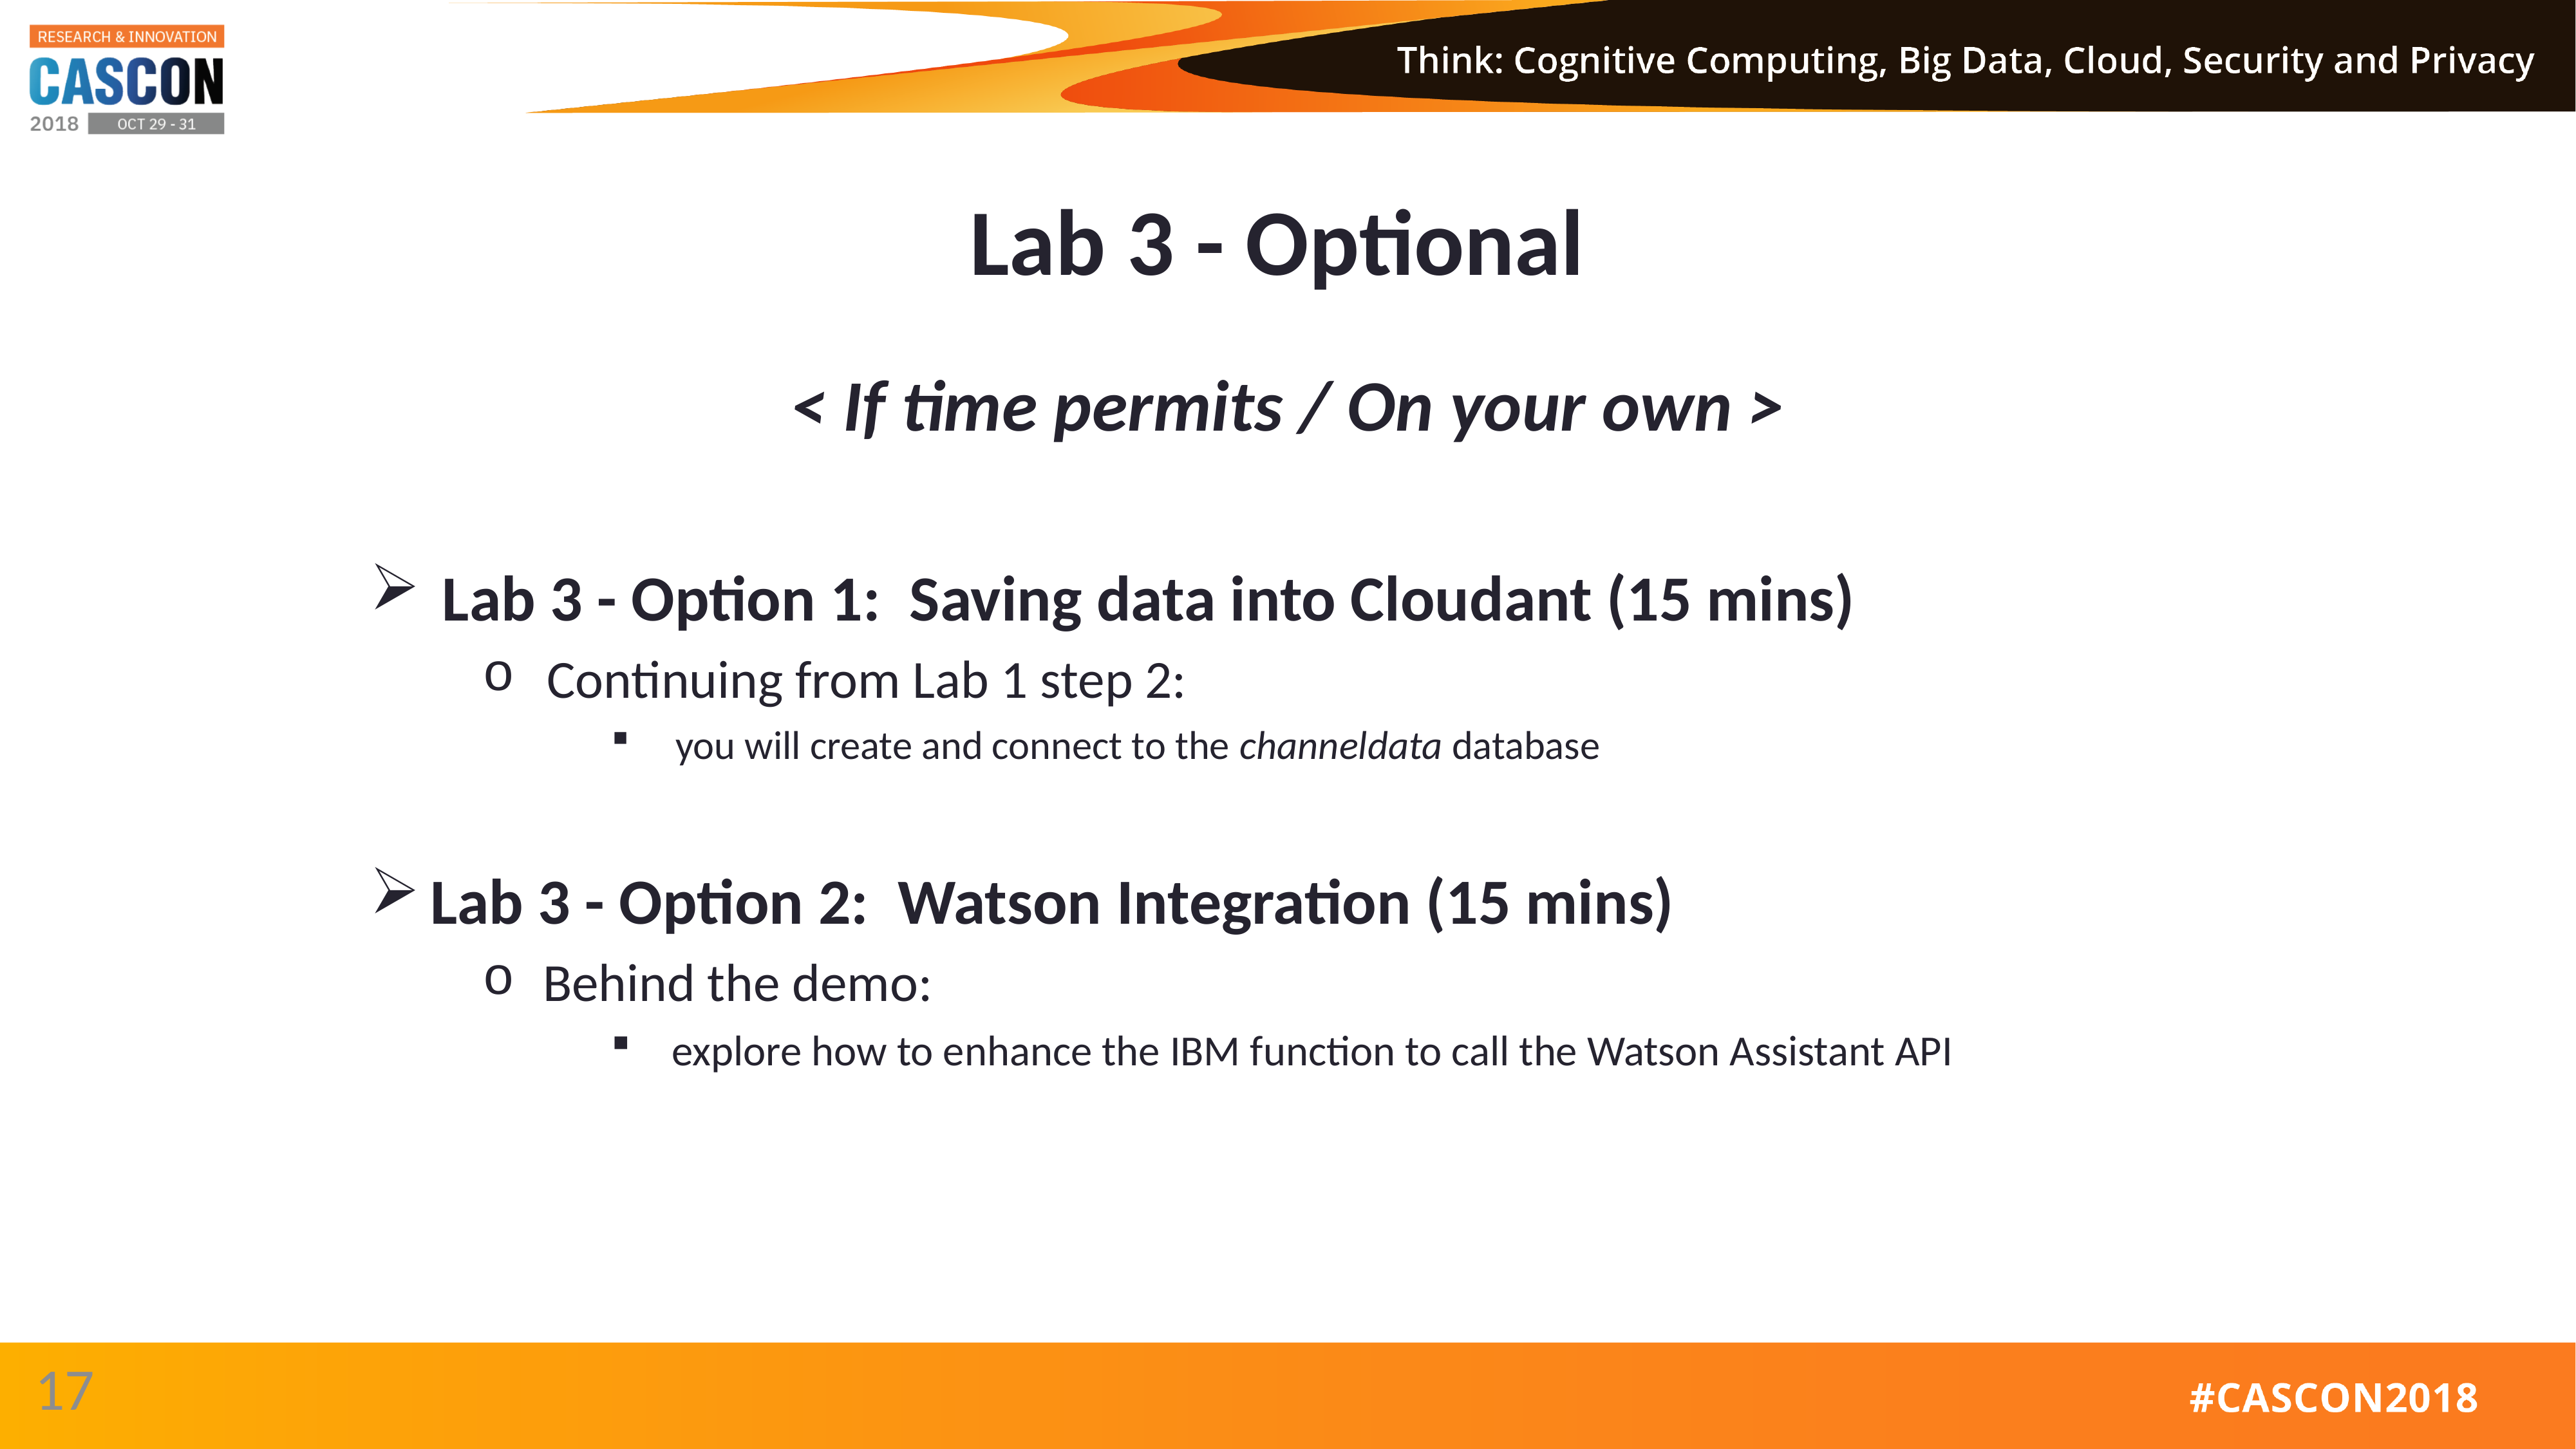

# Lab 3 - Optional < If time permits / On your own >

Lab 3 - Option 1:  Saving data into Cloudant (15 mins)
Continuing from Lab 1 step 2:
you will create and connect to the channeldata database

Lab 3 - Option 2:  Watson Integration (15 mins)
Behind the demo:
explore how to enhance the IBM function to call the Watson Assistant API

17